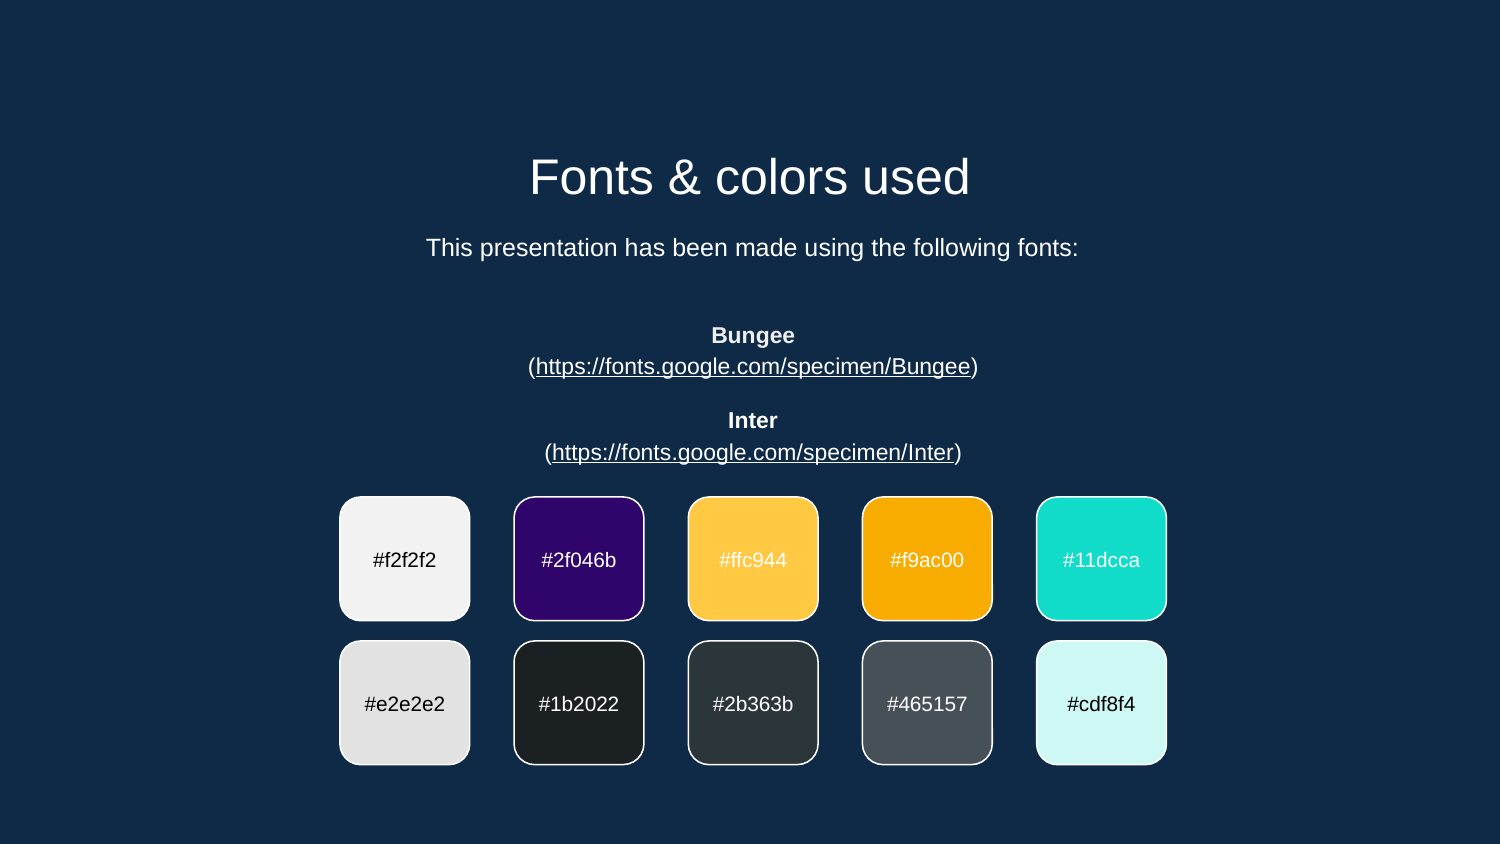

Fonts & colors used
This presentation has been made using the following fonts:

Bungee
(https://fonts.google.com/specimen/Bungee)

Inter
(https://fonts.google.com/specimen/Inter)

#f2f2f2
#2f046b
#ffc944
#f9ac00
#11dcca

#e2e2e2
#1b2022
#2b363b
#465157
#cdf8f4